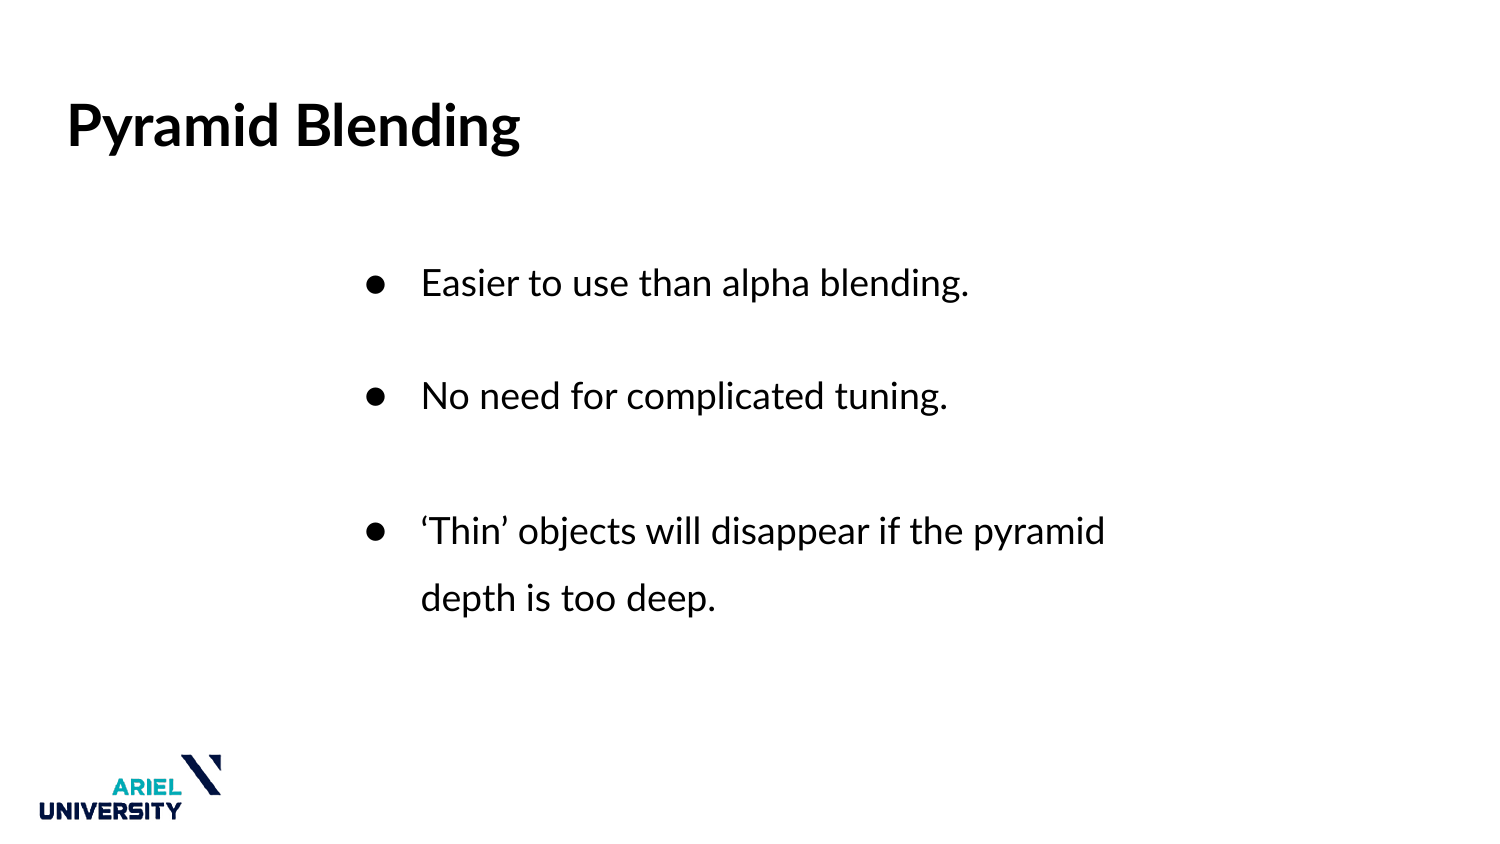

# Pyramid Blending

Easier to use than alpha blending.
No need for complicated tuning.
‘Thin’ objects will disappear if the pyramid depth is too deep.